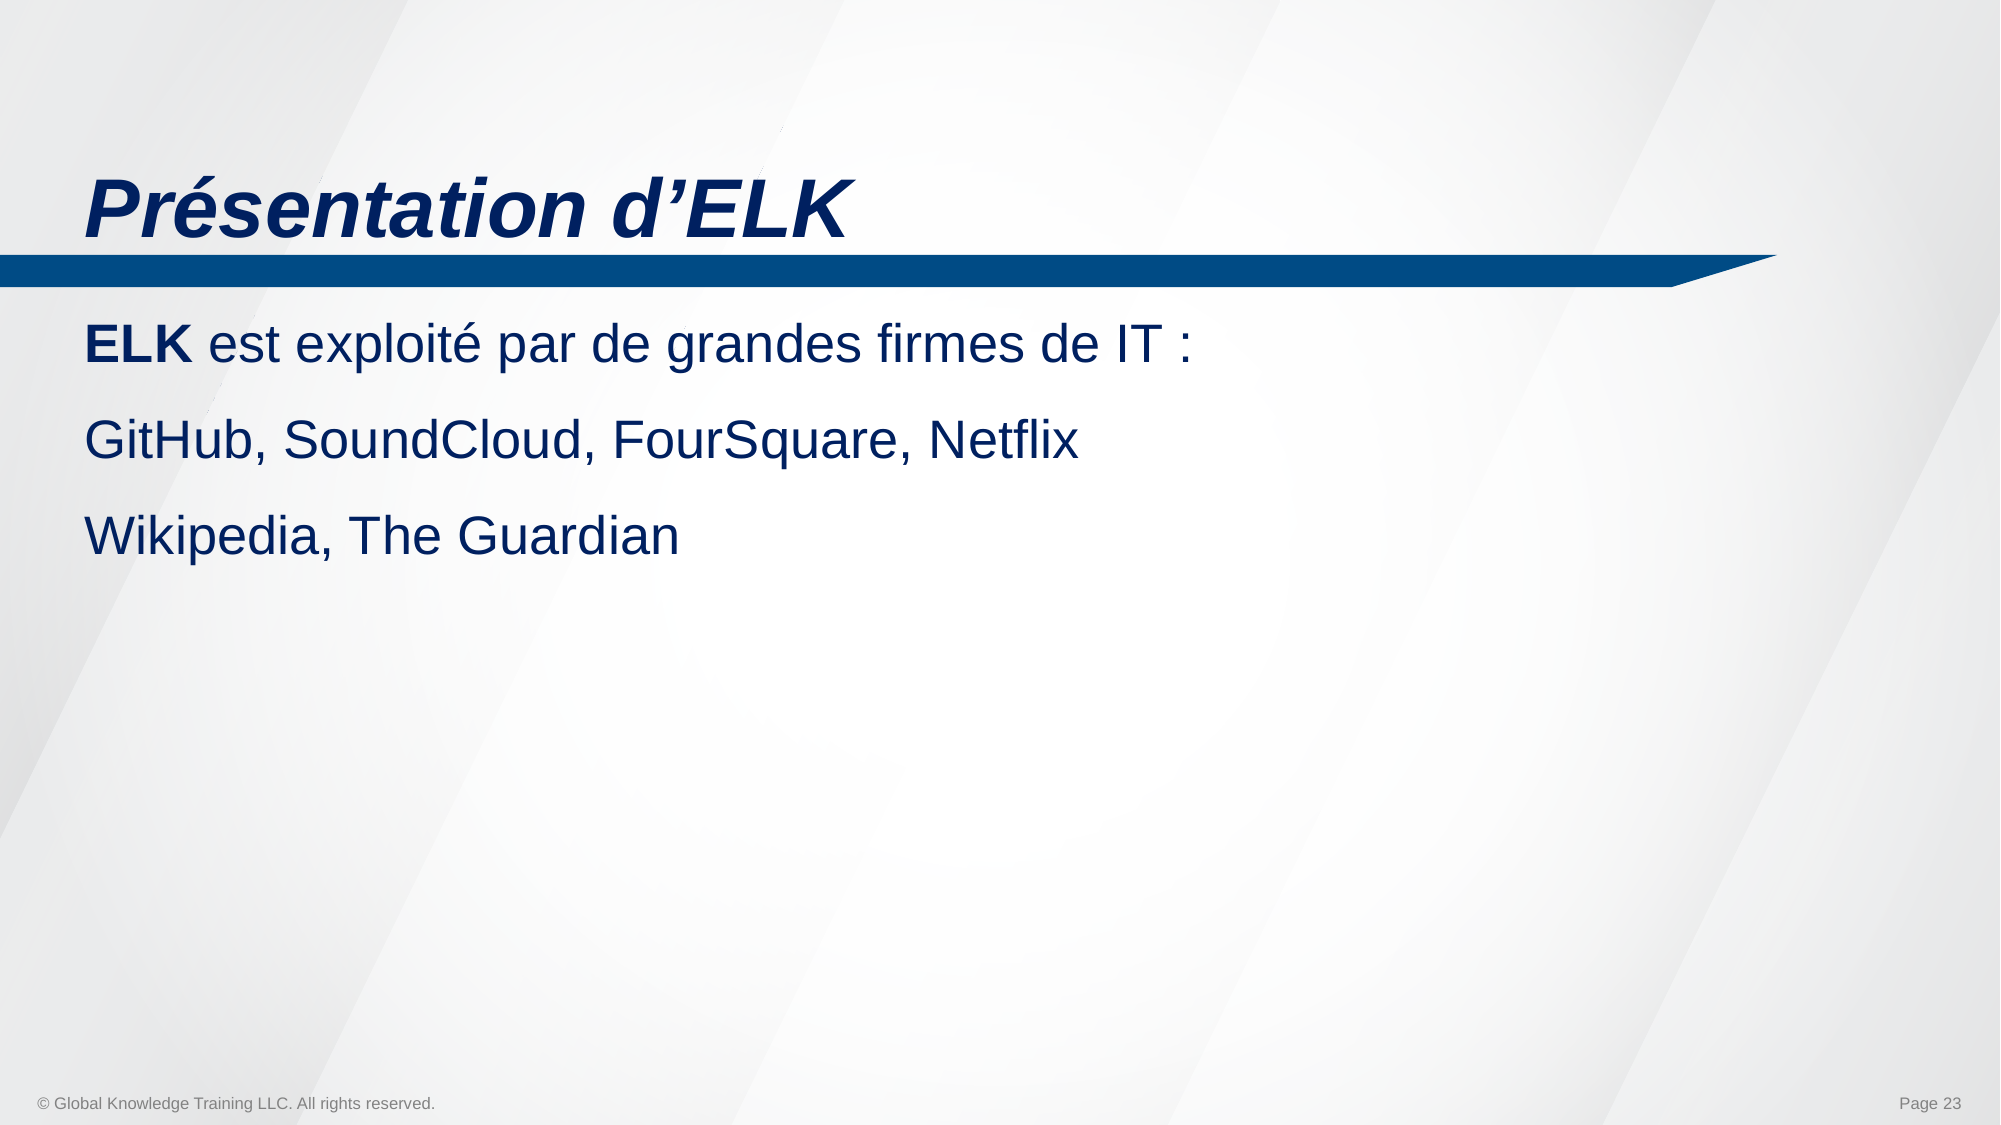

# Présentation d’ELK
ELK est exploité par de grandes firmes de IT :
GitHub, SoundCloud, FourSquare, Netflix
Wikipedia, The Guardian